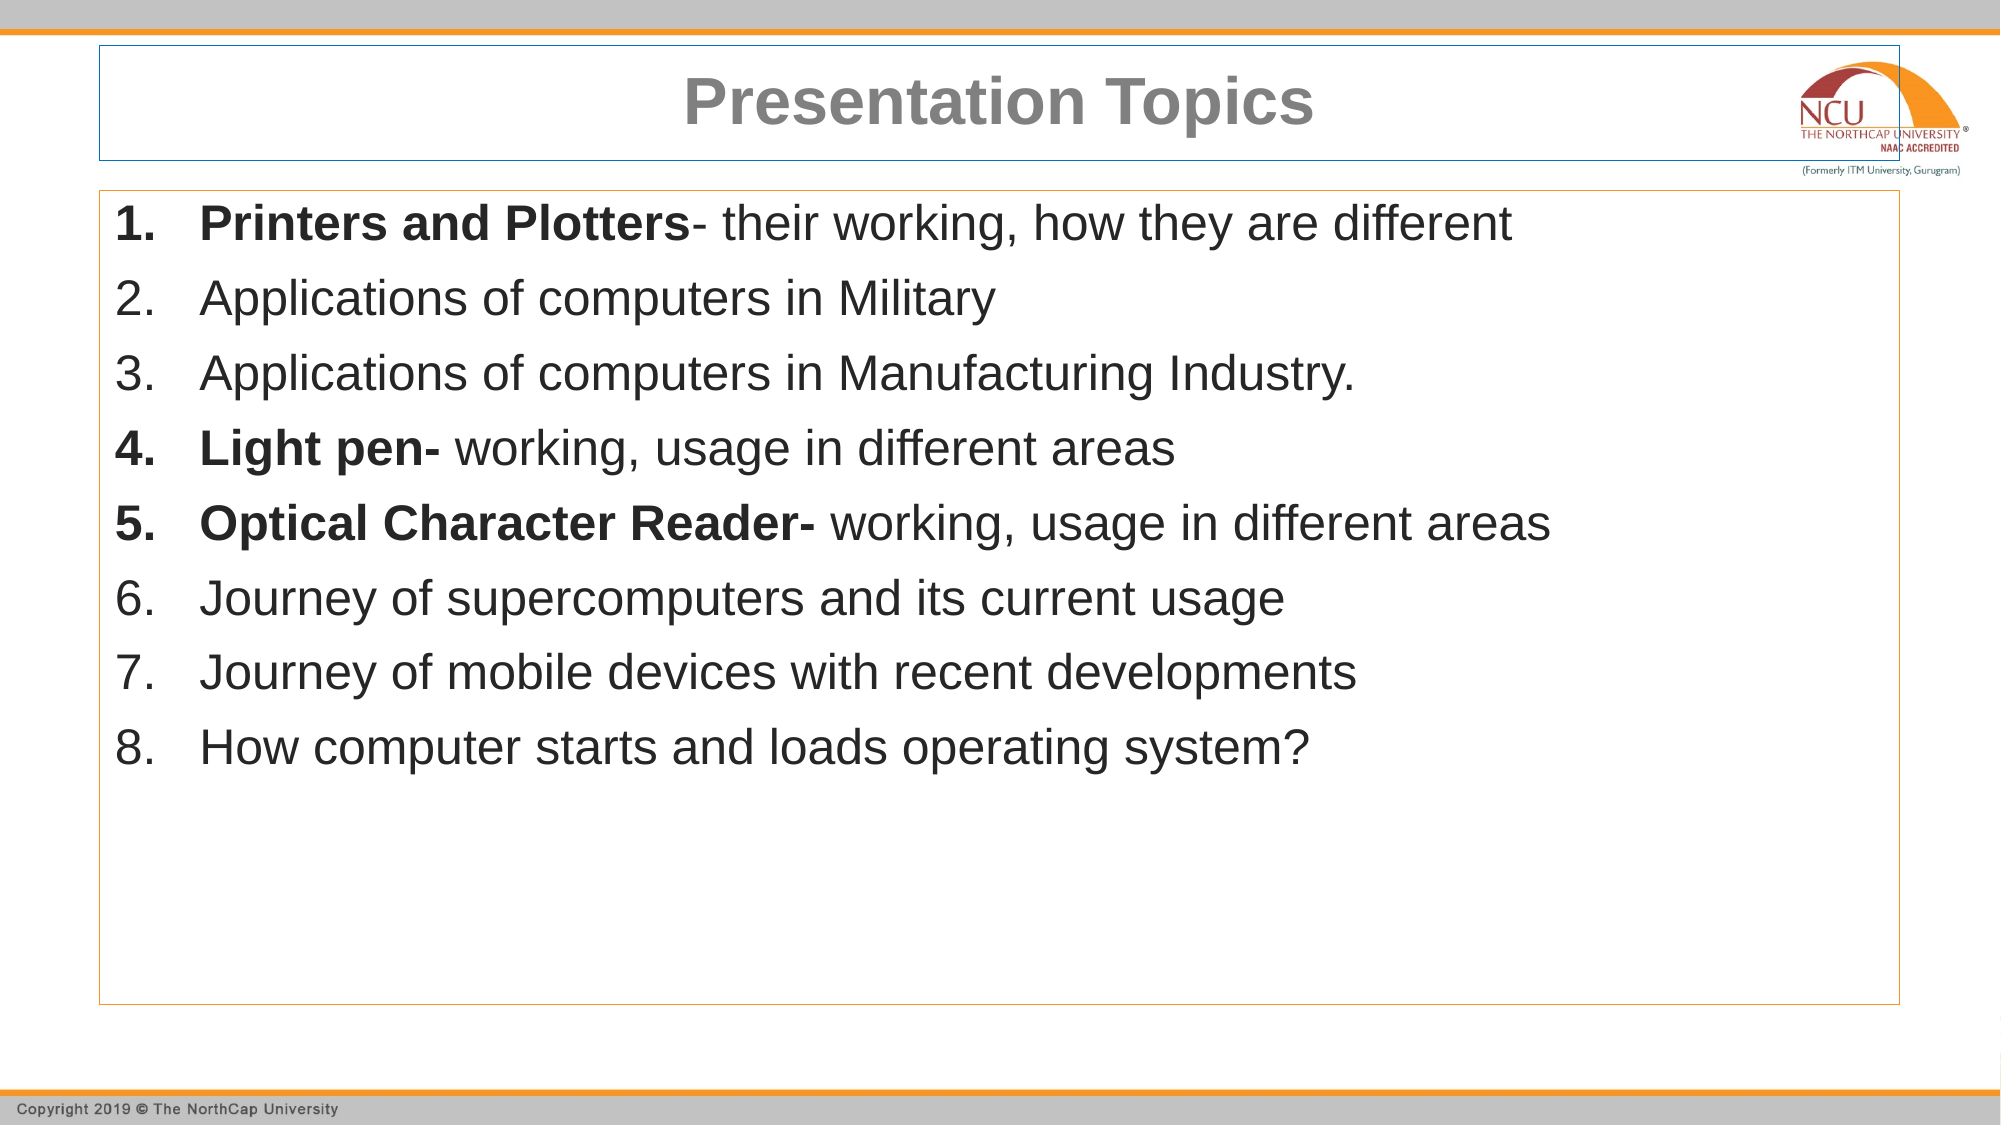

# Presentation Topics
Printers and Plotters- their working, how they are different
Applications of computers in Military
Applications of computers in Manufacturing Industry.
Light pen- working, usage in different areas
Optical Character Reader- working, usage in different areas
Journey of supercomputers and its current usage
Journey of mobile devices with recent developments
How computer starts and loads operating system?